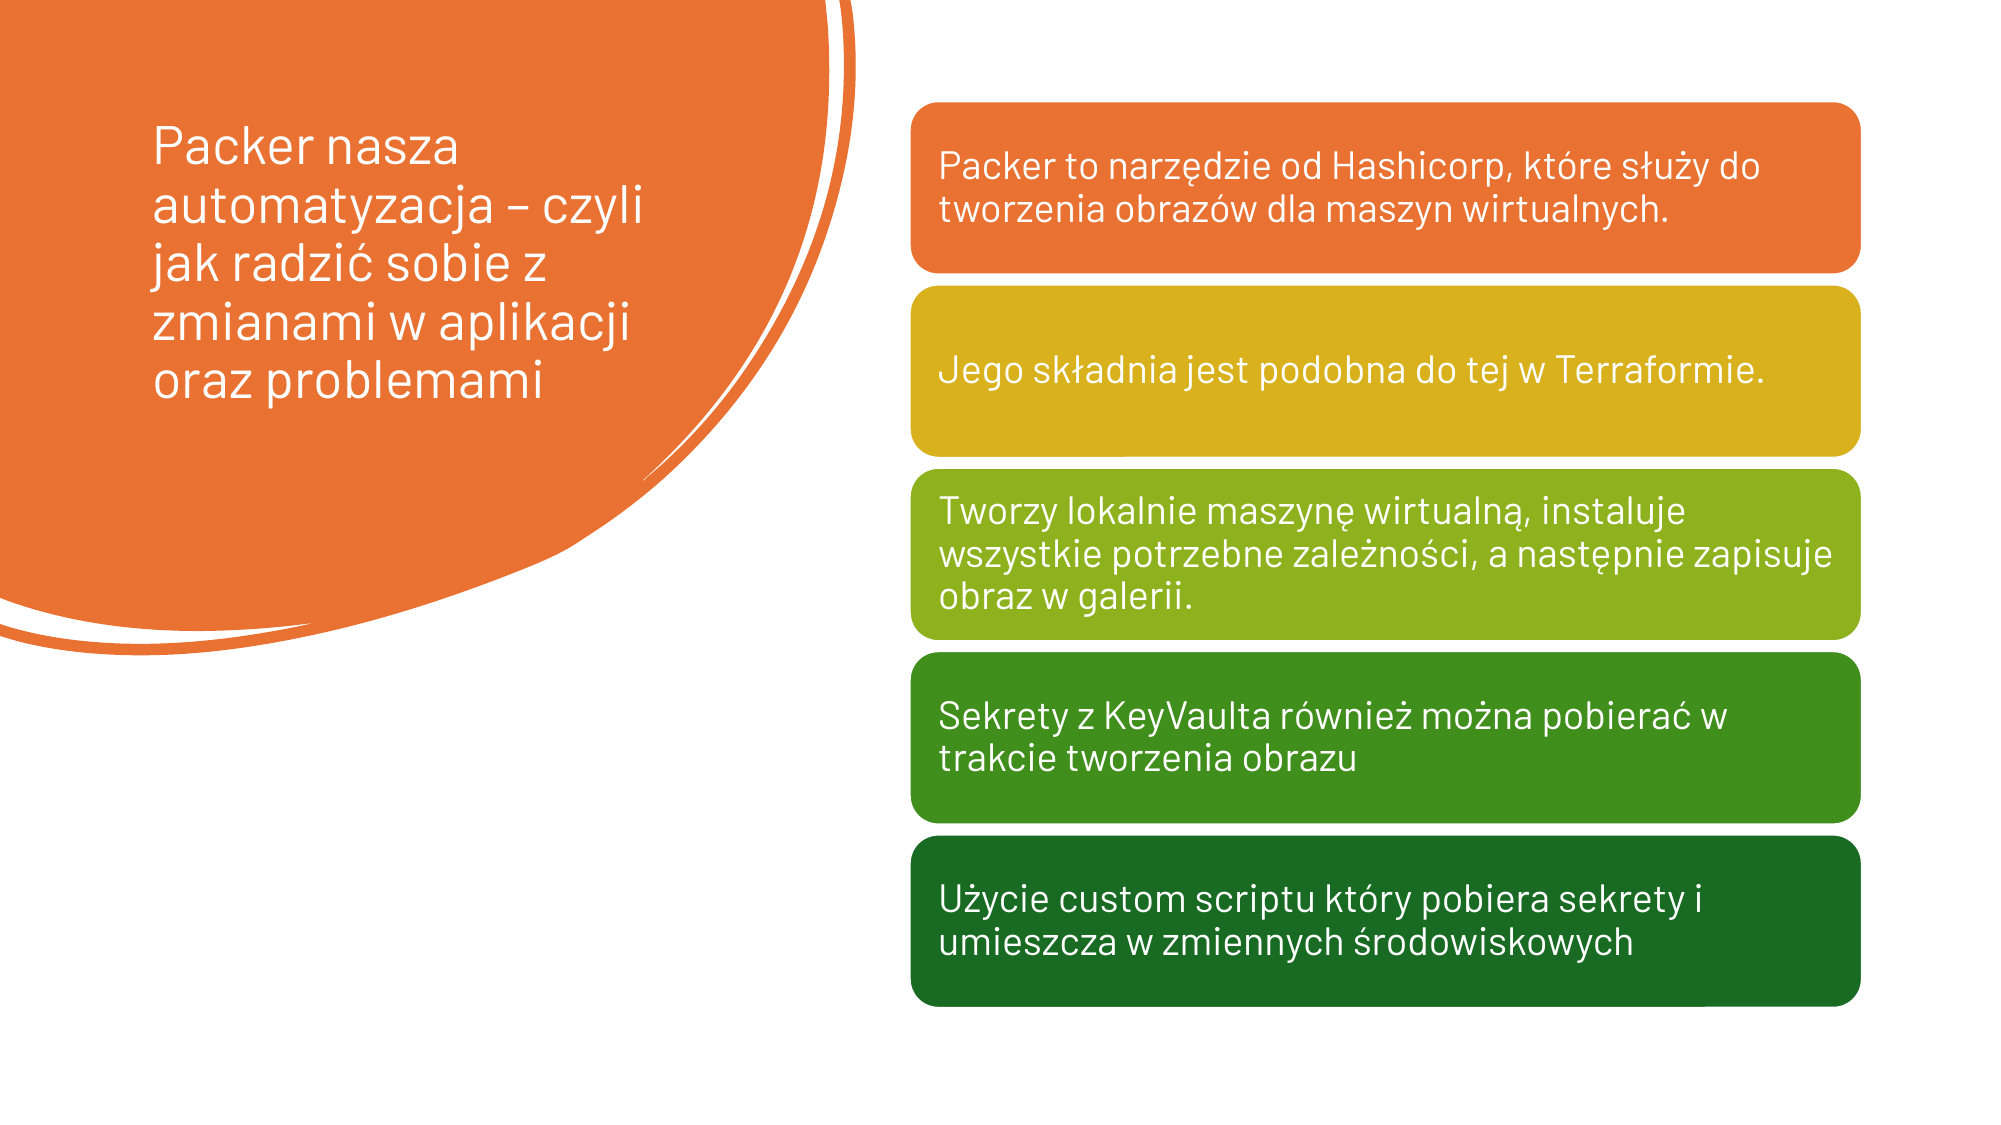

Packer to narzędzie od Hashicorp, które służy do tworzenia obrazów dla maszyn wirtualnych.
Jego składnia jest podobna do tej w Terraformie.
Tworzy lokalnie maszynę wirtualną, instaluje wszystkie potrzebne zależności, a następnie zapisuje obraz w galerii.
Sekrety z KeyVaulta również można pobierać w trakcie tworzenia obrazu
Użycie custom scriptu który pobiera sekrety i umieszcza w zmiennych środowiskowych
# Packer nasza automatyzacja – czyli jak radzić sobie z zmianami w aplikacji oraz problemami